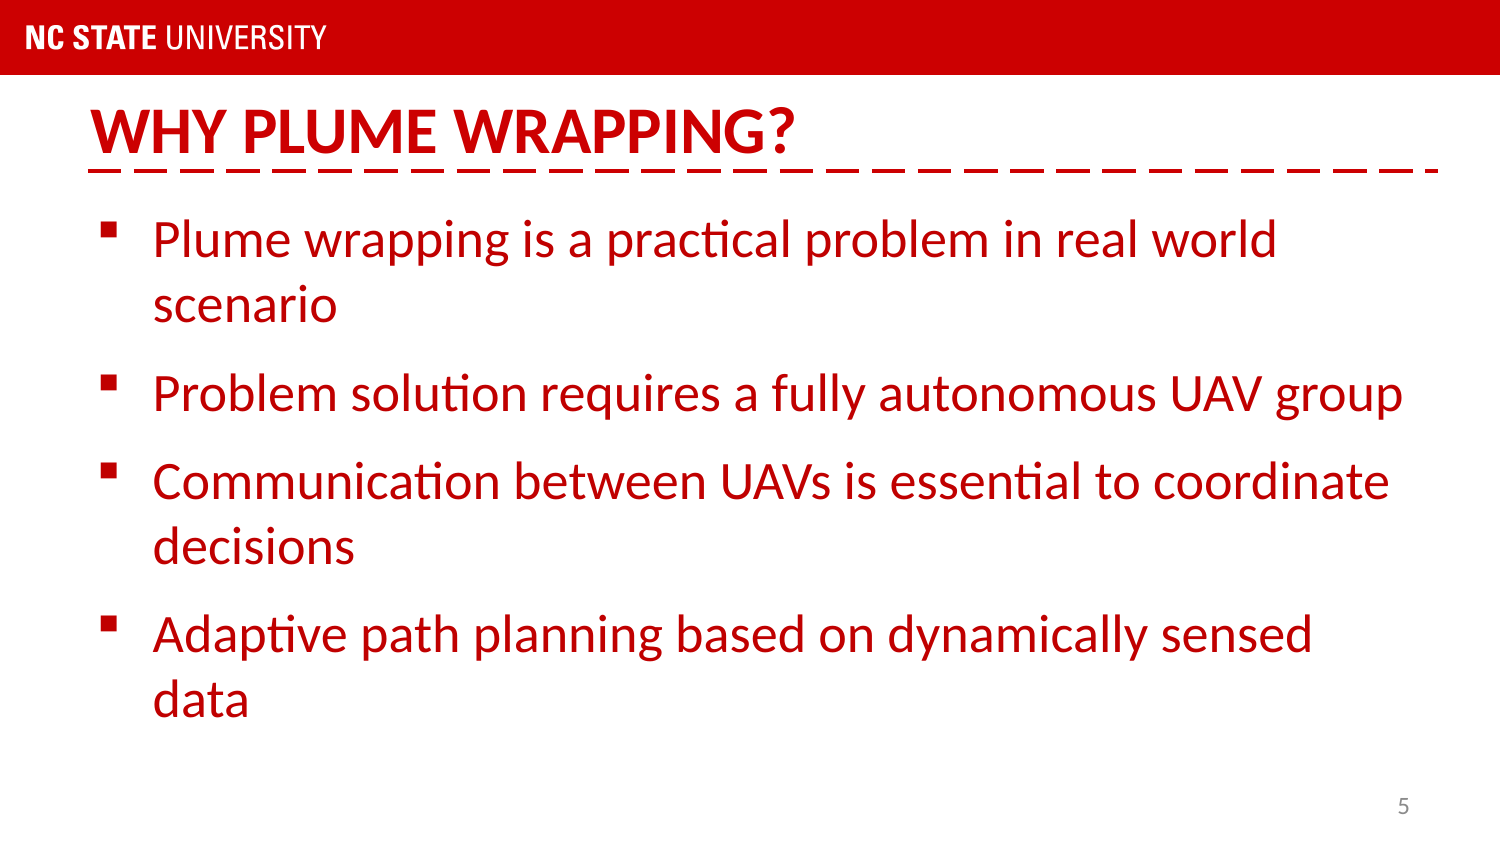

# WHY PLUME WRAPPING?
Plume wrapping is a practical problem in real world scenario
Problem solution requires a fully autonomous UAV group
Communication between UAVs is essential to coordinate decisions
Adaptive path planning based on dynamically sensed data
5